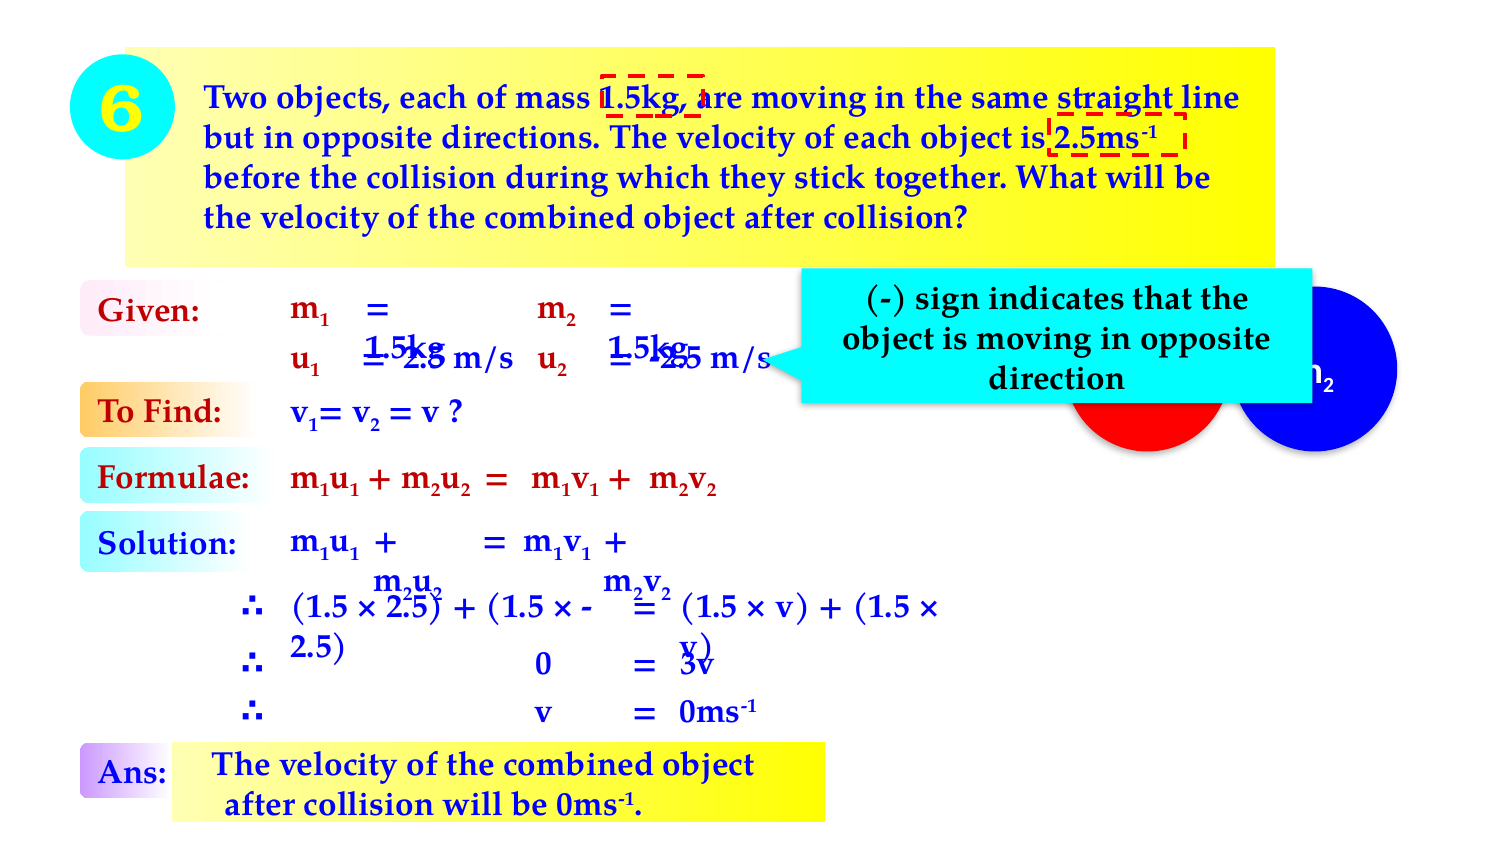

Two objects, each of mass 1.5kg, are moving in the same straight line but in opposite directions. The velocity of each object is 2.5ms-1 before the collision during which they stick together. What will be the velocity of the combined object after collision?

6

m1
=  1.5kg
m2
=  1.5kg
Given:

m1
m2
(-) sign indicates that the object is moving in opposite direction
u1     =  2.5 m/s
u2     =  -2.5 m/s
To Find:
v1= v2 = v ?
Formulae:
m1u1 + m2u2   =	  m1v1 +  m2v2
Solution:
m1u1
+ m2u2
=
m1v1
+  m2v2
∴
(1.5 × 2.5) + (1.5 × -2.5)
=
(1.5 × v) + (1.5 × v)
∴
0
=
3v
∴
v
=
0ms-1
Ans:
   The velocity of the combined object after collision will be 0ms-1.